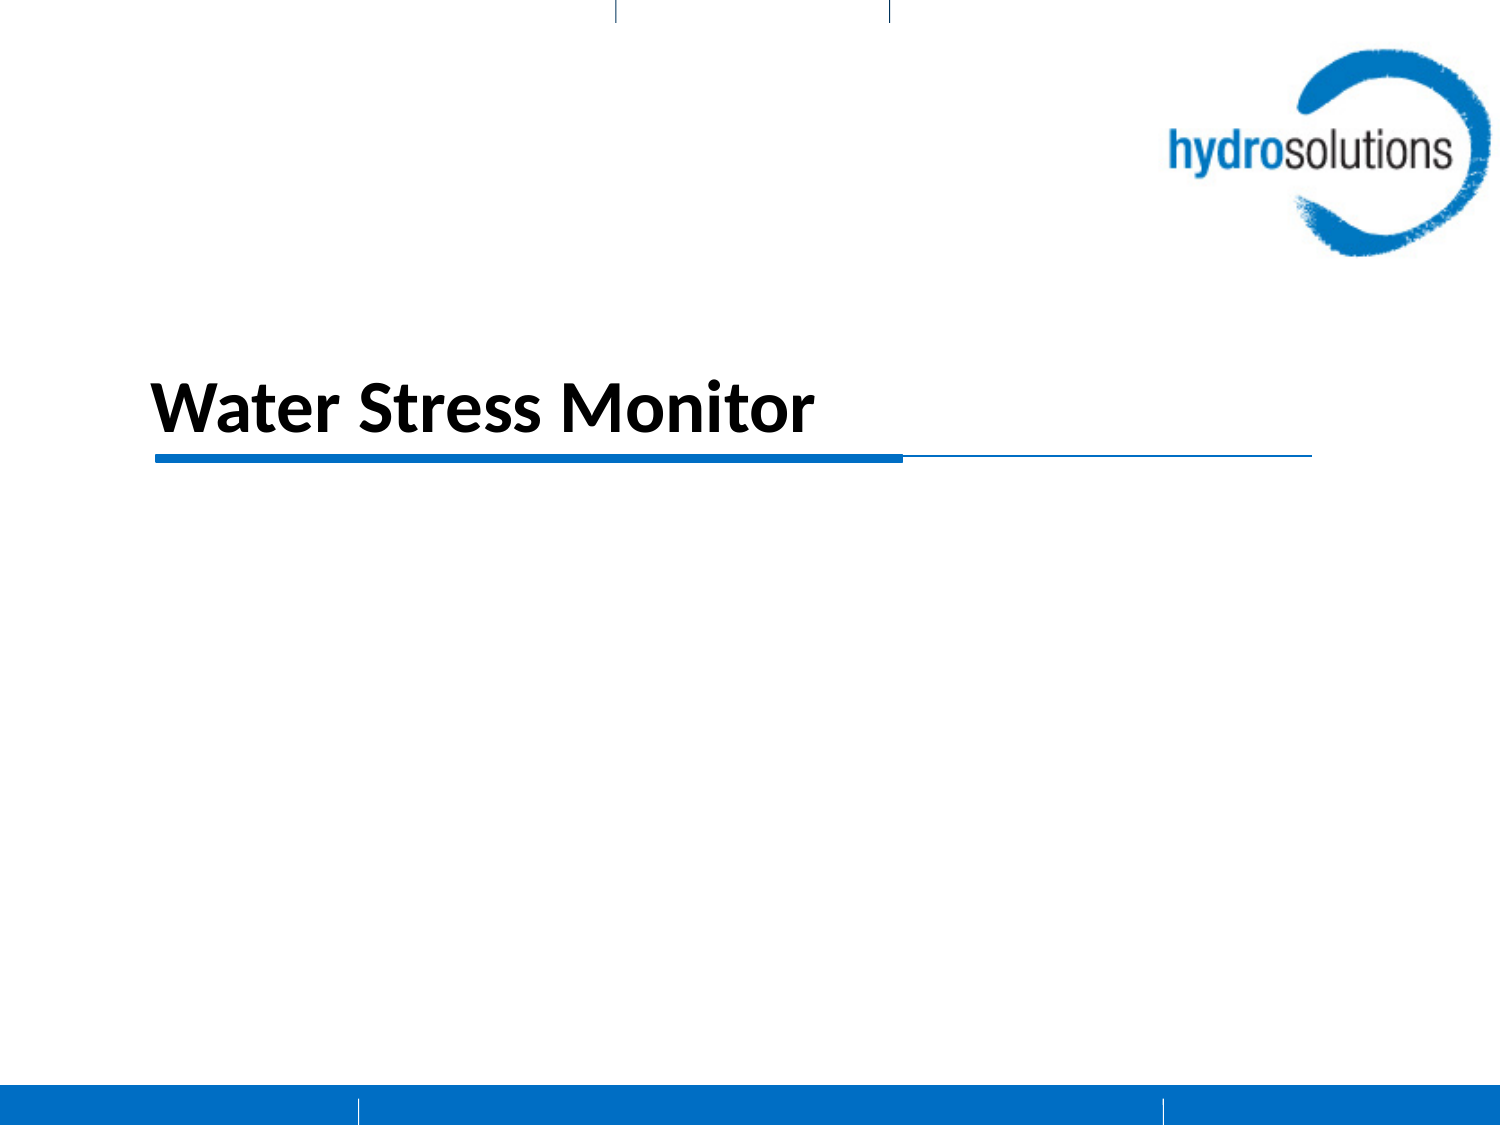

# Water Stress Monitor
26.03.2014
Irrigation Demand Calculator and Water Stress Monitor
12